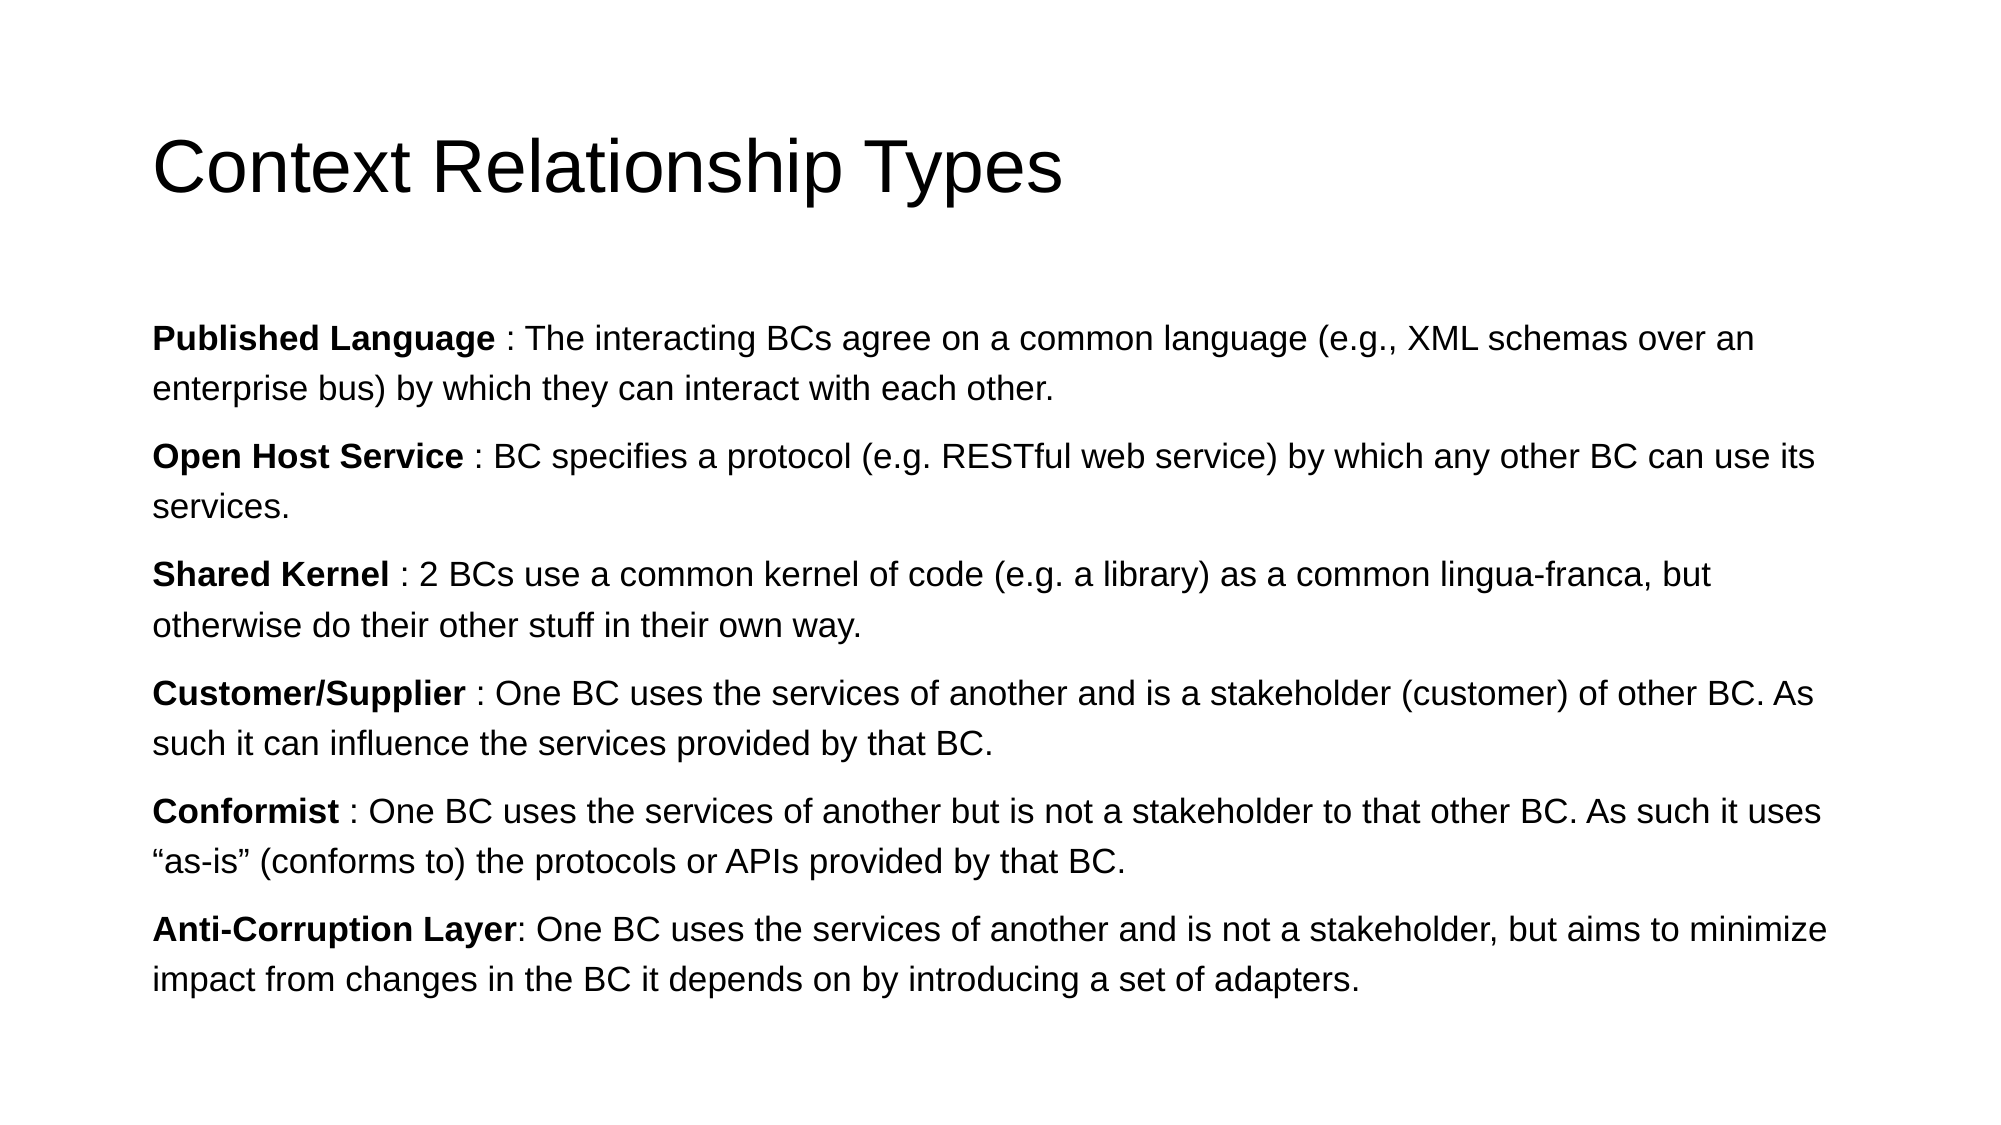

# Context Relationship Types
Published Language : The interacting BCs agree on a common language (e.g., XML schemas over an enterprise bus) by which they can interact with each other.
Open Host Service : BC specifies a protocol (e.g. RESTful web service) by which any other BC can use its services.
Shared Kernel : 2 BCs use a common kernel of code (e.g. a library) as a common lingua-franca, but otherwise do their other stuff in their own way.
Customer/Supplier : One BC uses the services of another and is a stakeholder (customer) of other BC. As such it can influence the services provided by that BC.
Conformist : One BC uses the services of another but is not a stakeholder to that other BC. As such it uses “as-is” (conforms to) the protocols or APIs provided by that BC.
Anti-Corruption Layer: One BC uses the services of another and is not a stakeholder, but aims to minimize impact from changes in the BC it depends on by introducing a set of adapters.